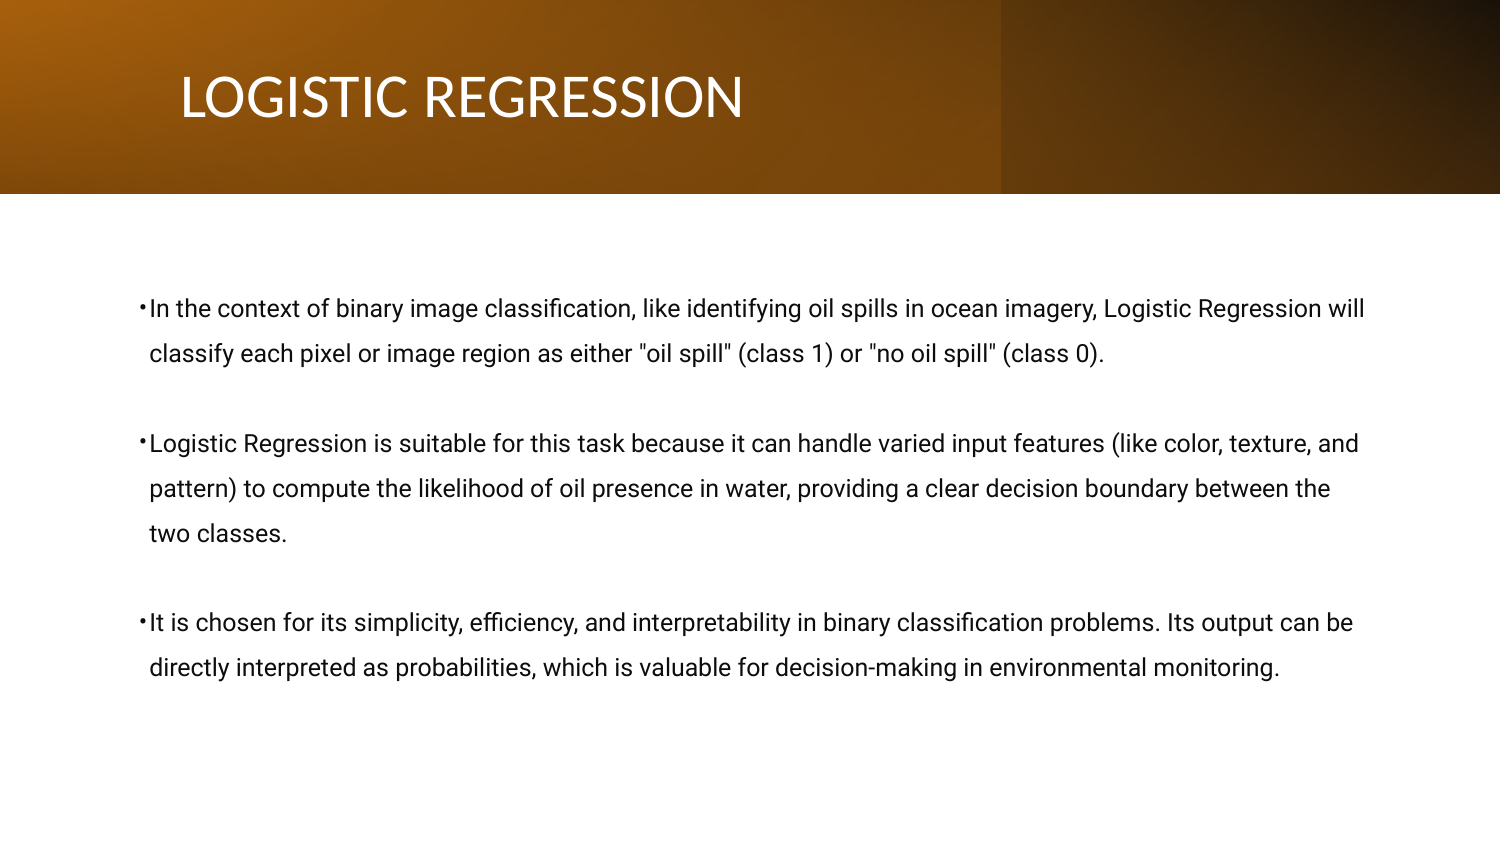

# LOGISTIC REGRESSION

In the context of binary image classification, like identifying oil spills in ocean imagery, Logistic Regression will classify each pixel or image region as either "oil spill" (class 1) or "no oil spill" (class 0).

Logistic Regression is suitable for this task because it can handle varied input features (like color, texture, and pattern) to compute the likelihood of oil presence in water, providing a clear decision boundary between the two classes.

It is chosen for its simplicity, efficiency, and interpretability in binary classification problems. Its output can be directly interpreted as probabilities, which is valuable for decision-making in environmental monitoring.